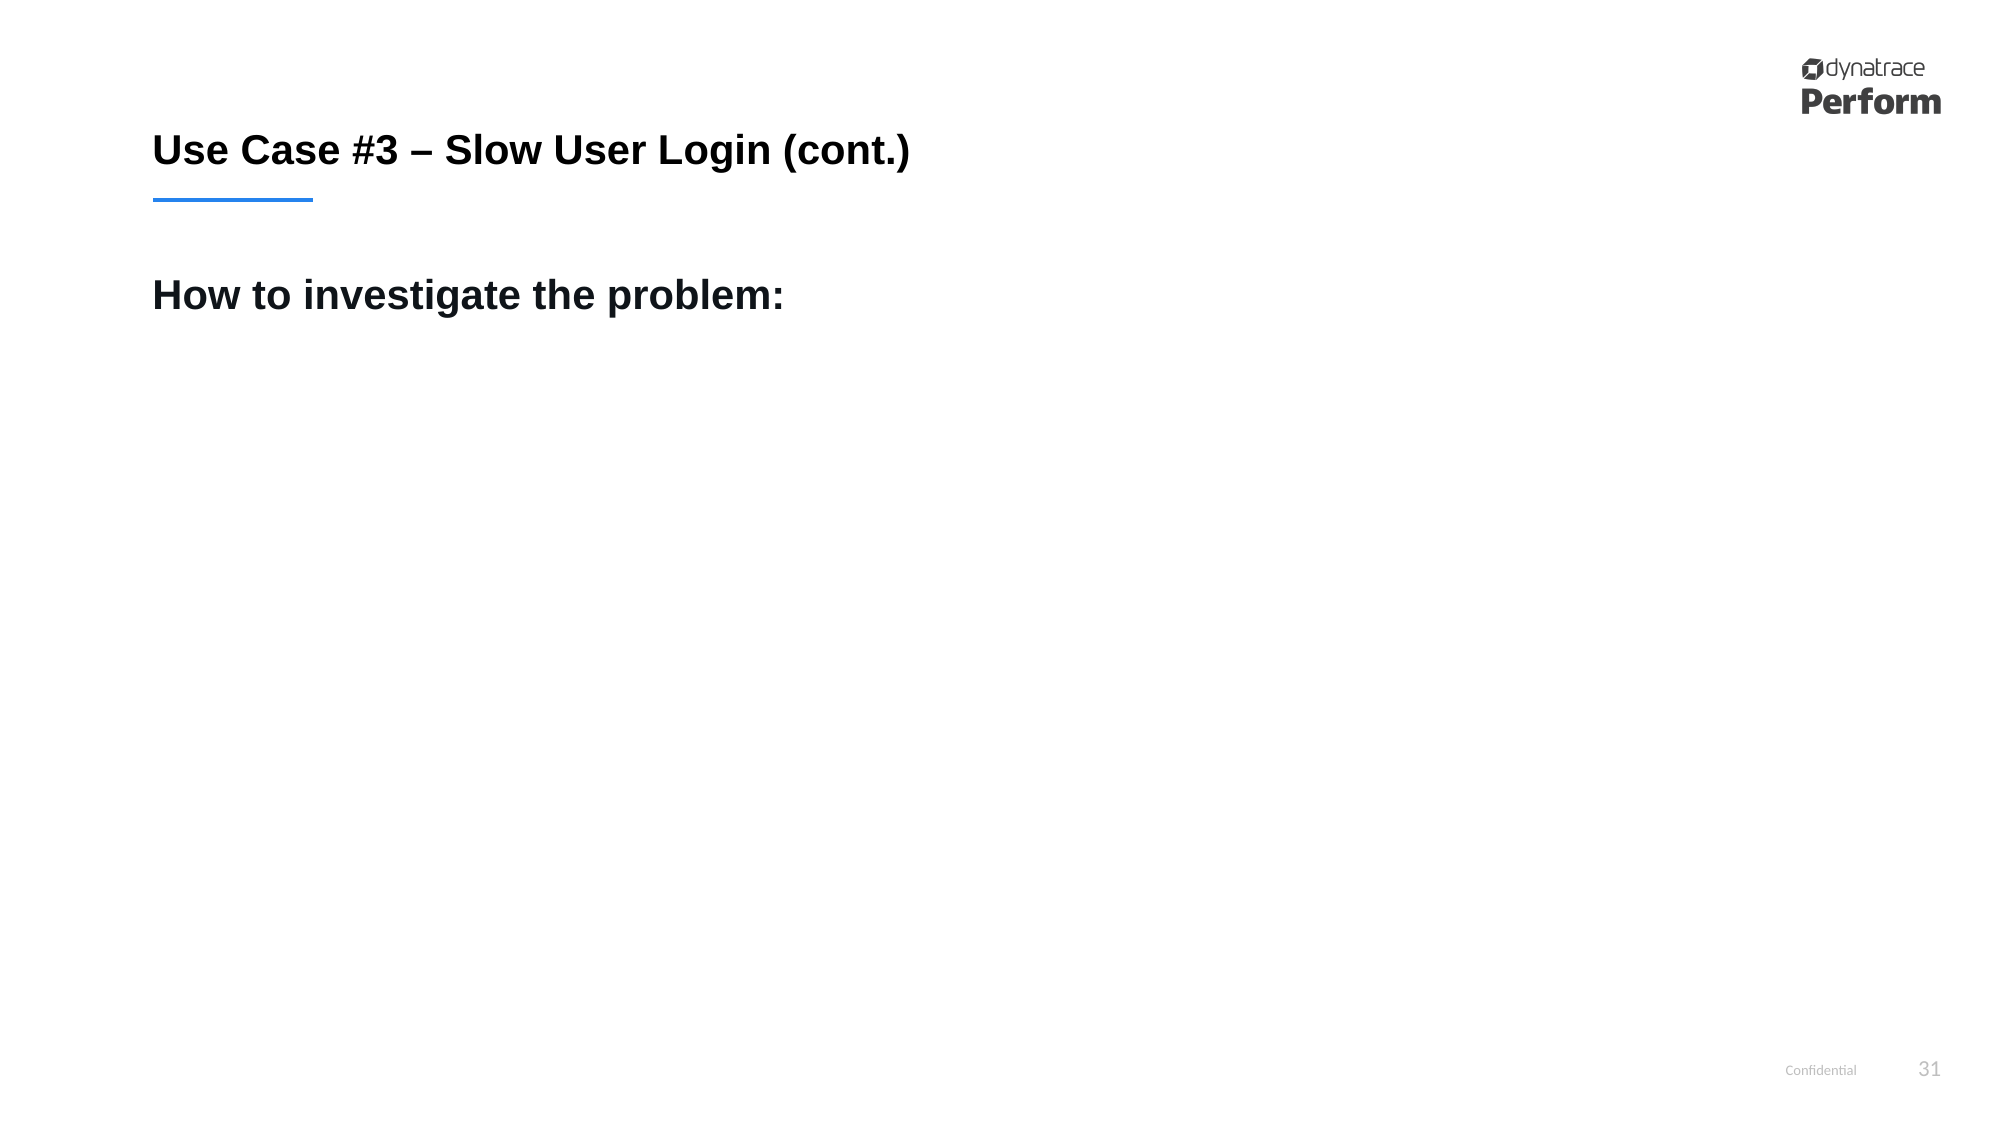

# Use Case #3 – Slow User Login (cont.)
How to investigate the problem: